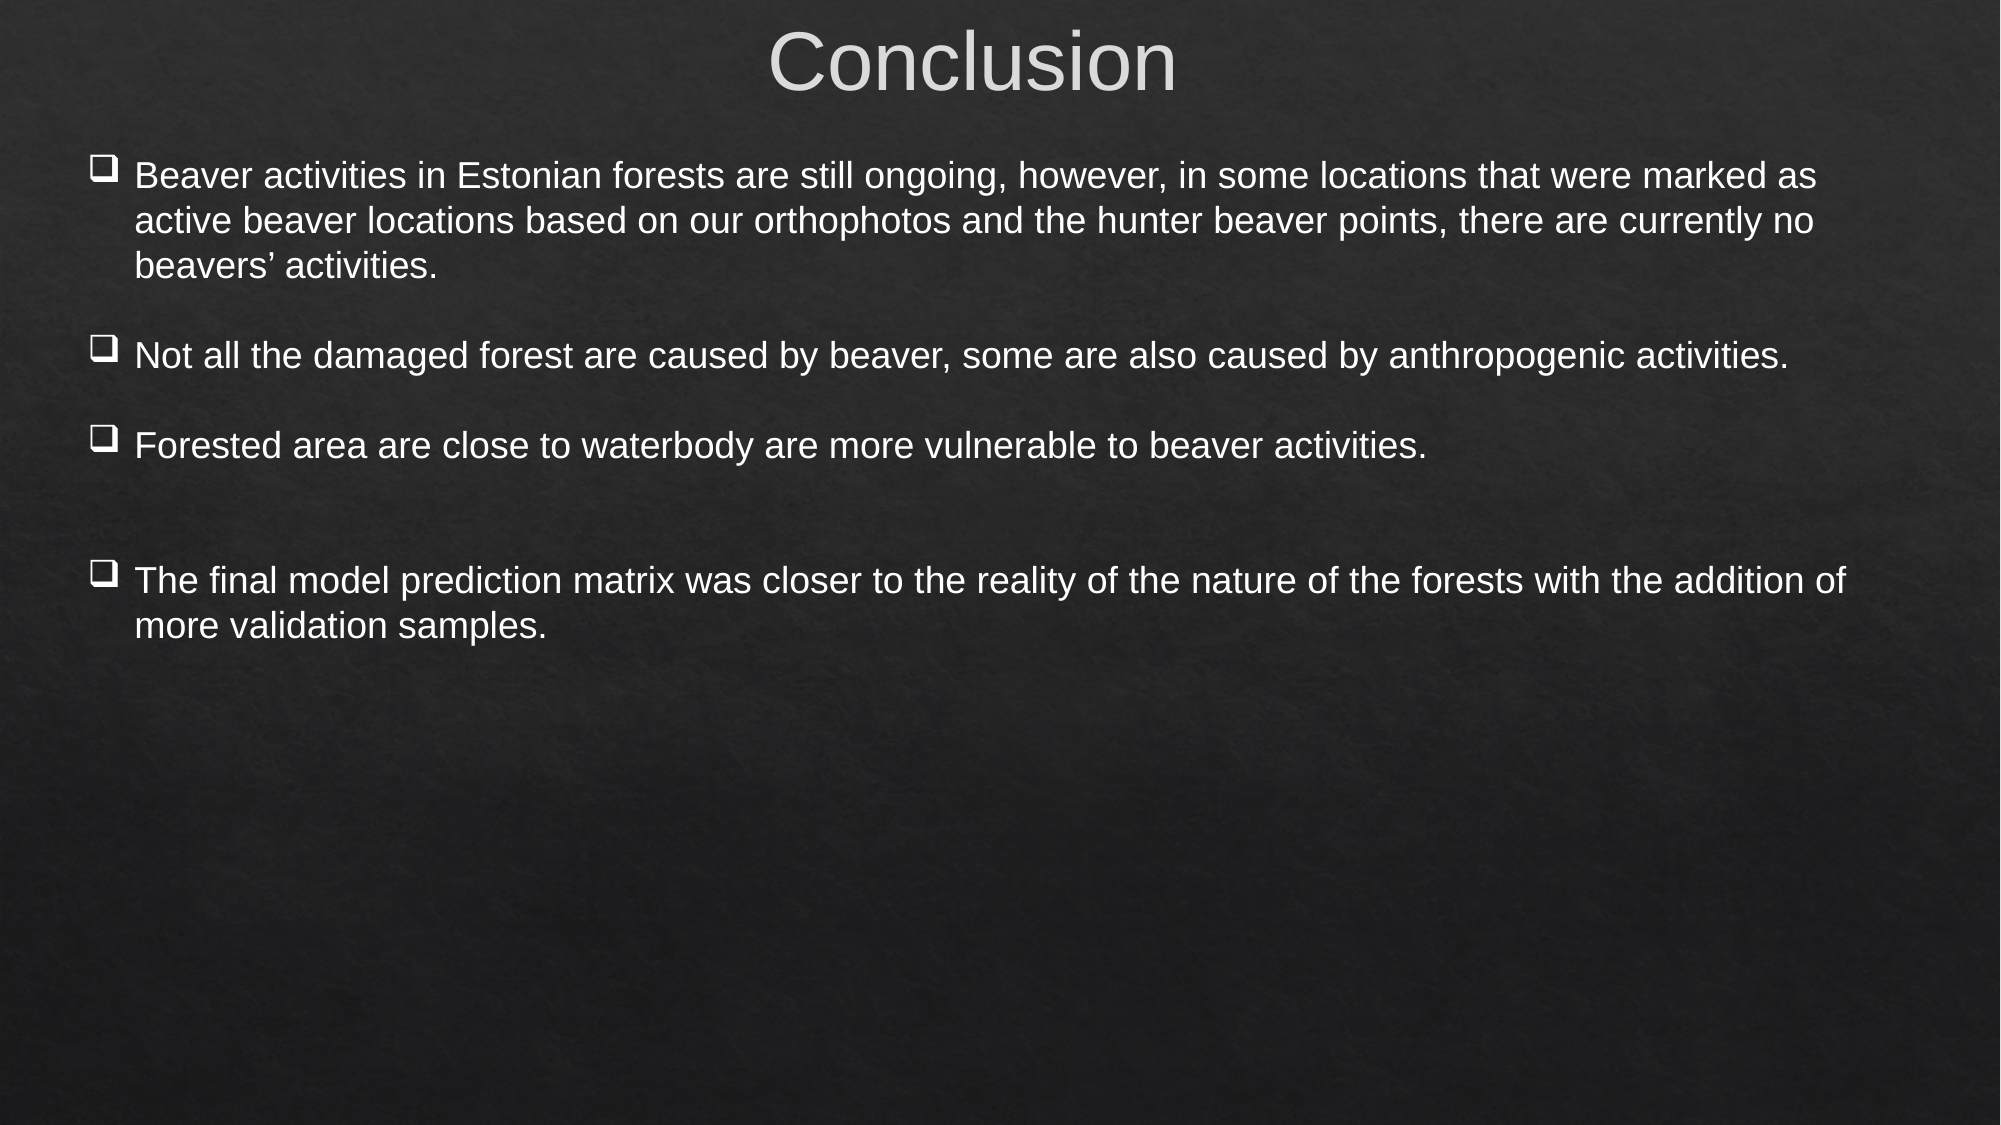

Conclusion

Beaver activities in Estonian forests are still ongoing, however, in some locations that were marked as active beaver locations based on our orthophotos and the hunter beaver points, there are currently no beavers’ activities.

Not all the damaged forest are caused by beaver, some are also caused by anthropogenic activities.

Forested area are close to waterbody are more vulnerable to beaver activities.

The final model prediction matrix was closer to the reality of the nature of the forests with the addition of more validation samples.